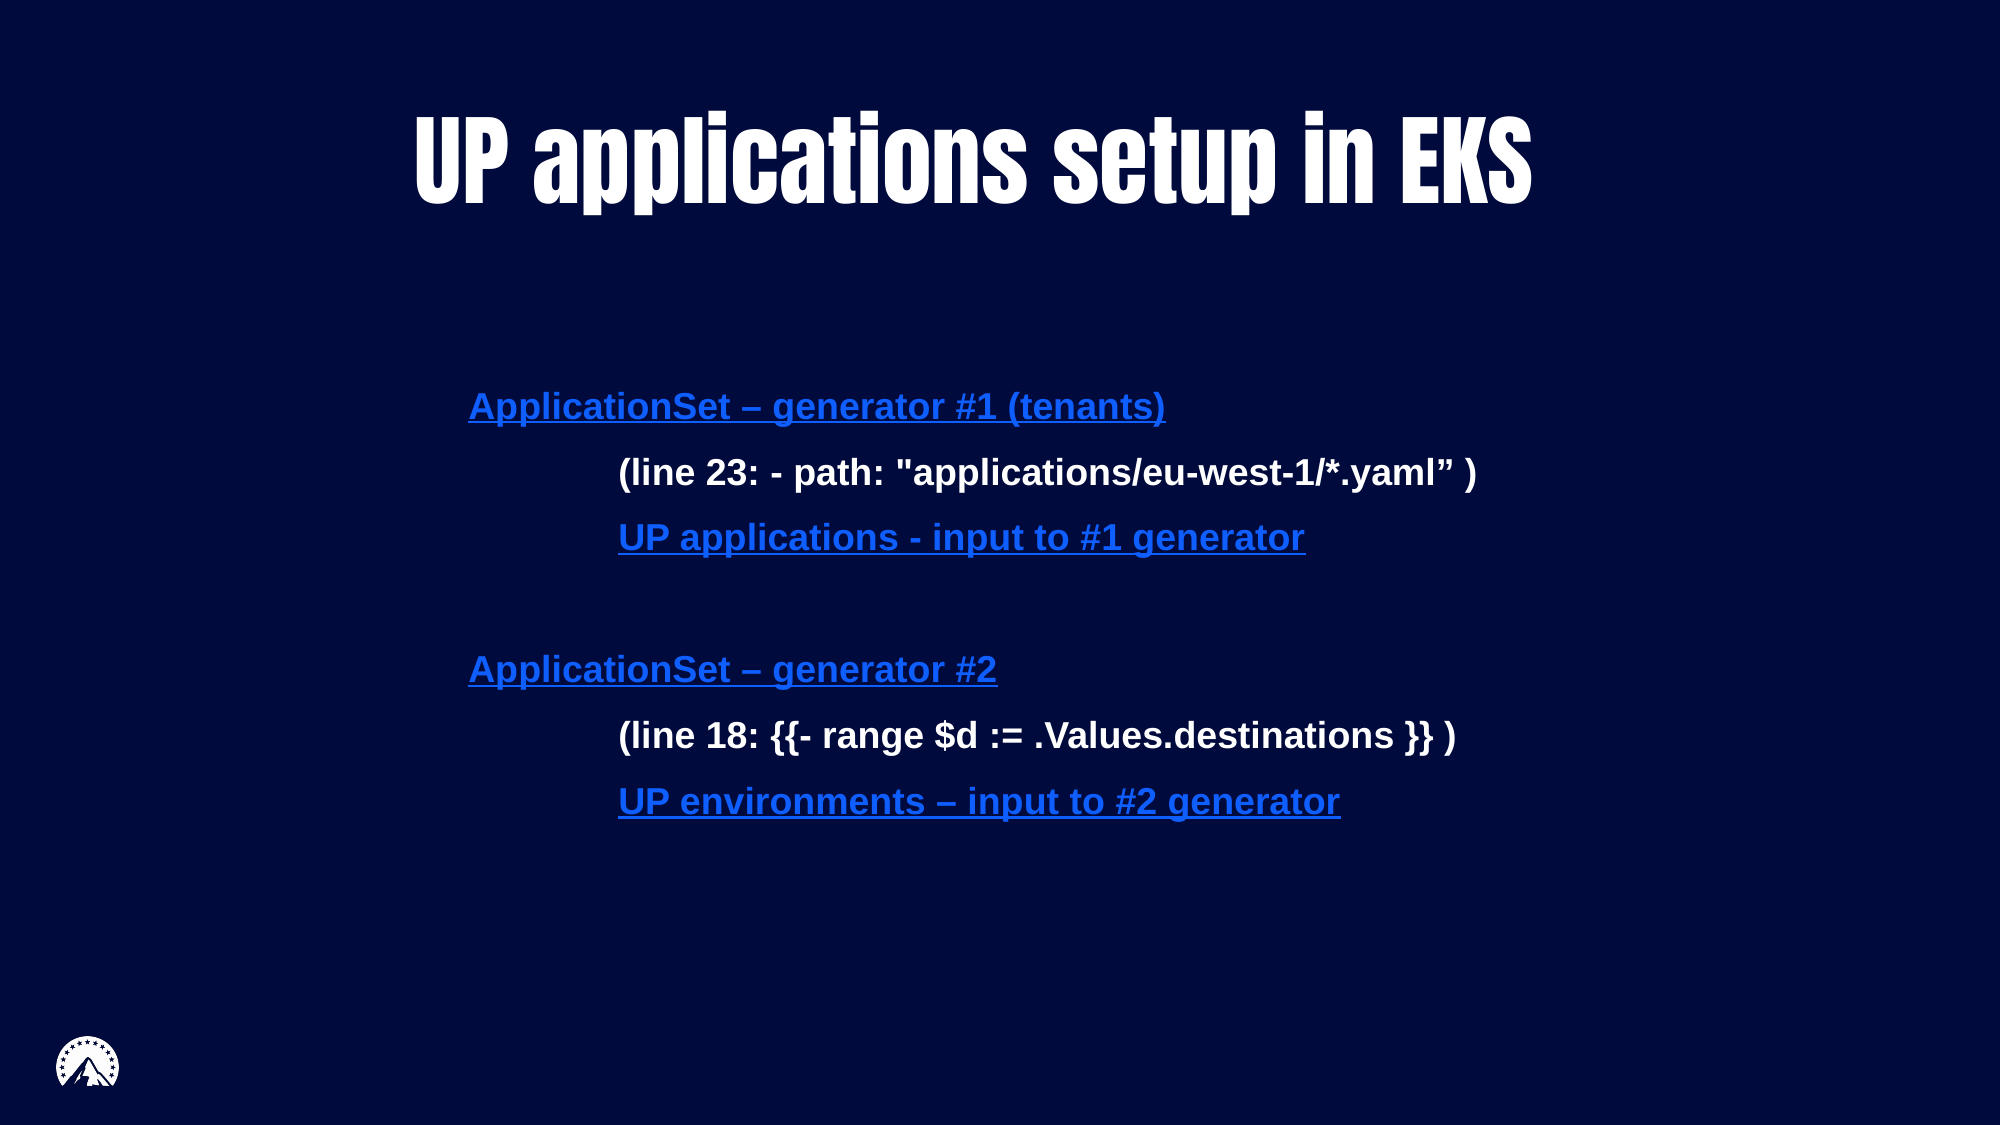

# UP applications setup in EKS
ApplicationSet – generator #1 (tenants)
	(line 23: - path: "applications/eu-west-1/*.yaml” )
	UP applications - input to #1 generator

ApplicationSet – generator #2
	(line 18: {{- range $d := .Values.destinations }} )
	UP environments – input to #2 generator